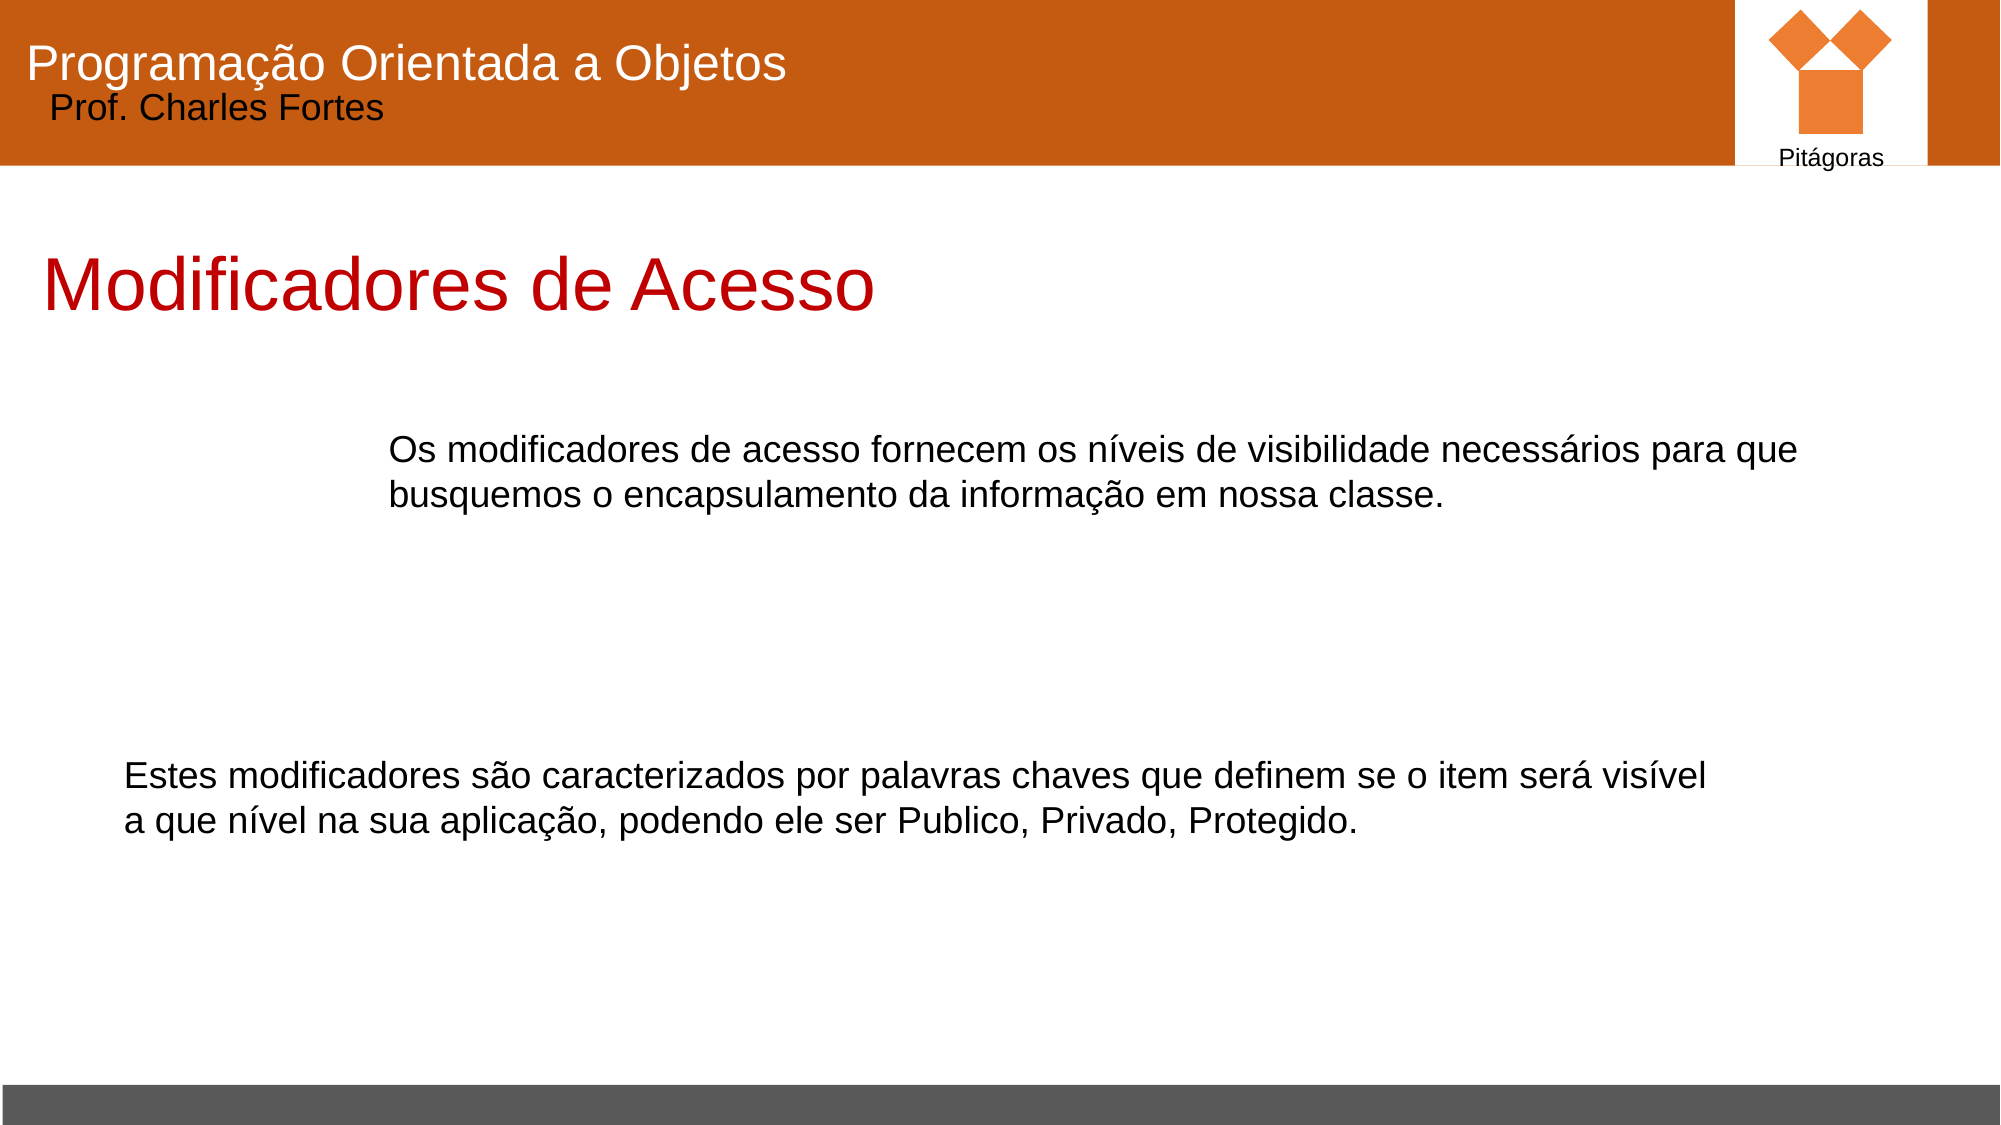

Pitágoras
Programação Orientada a Objetos
Prof. Charles Fortes
Modificadores de Acesso
Os modificadores de acesso fornecem os níveis de visibilidade necessários para que busquemos o encapsulamento da informação em nossa classe.
Estes modificadores são caracterizados por palavras chaves que definem se o item será visível a que nível na sua aplicação, podendo ele ser Publico, Privado, Protegido.